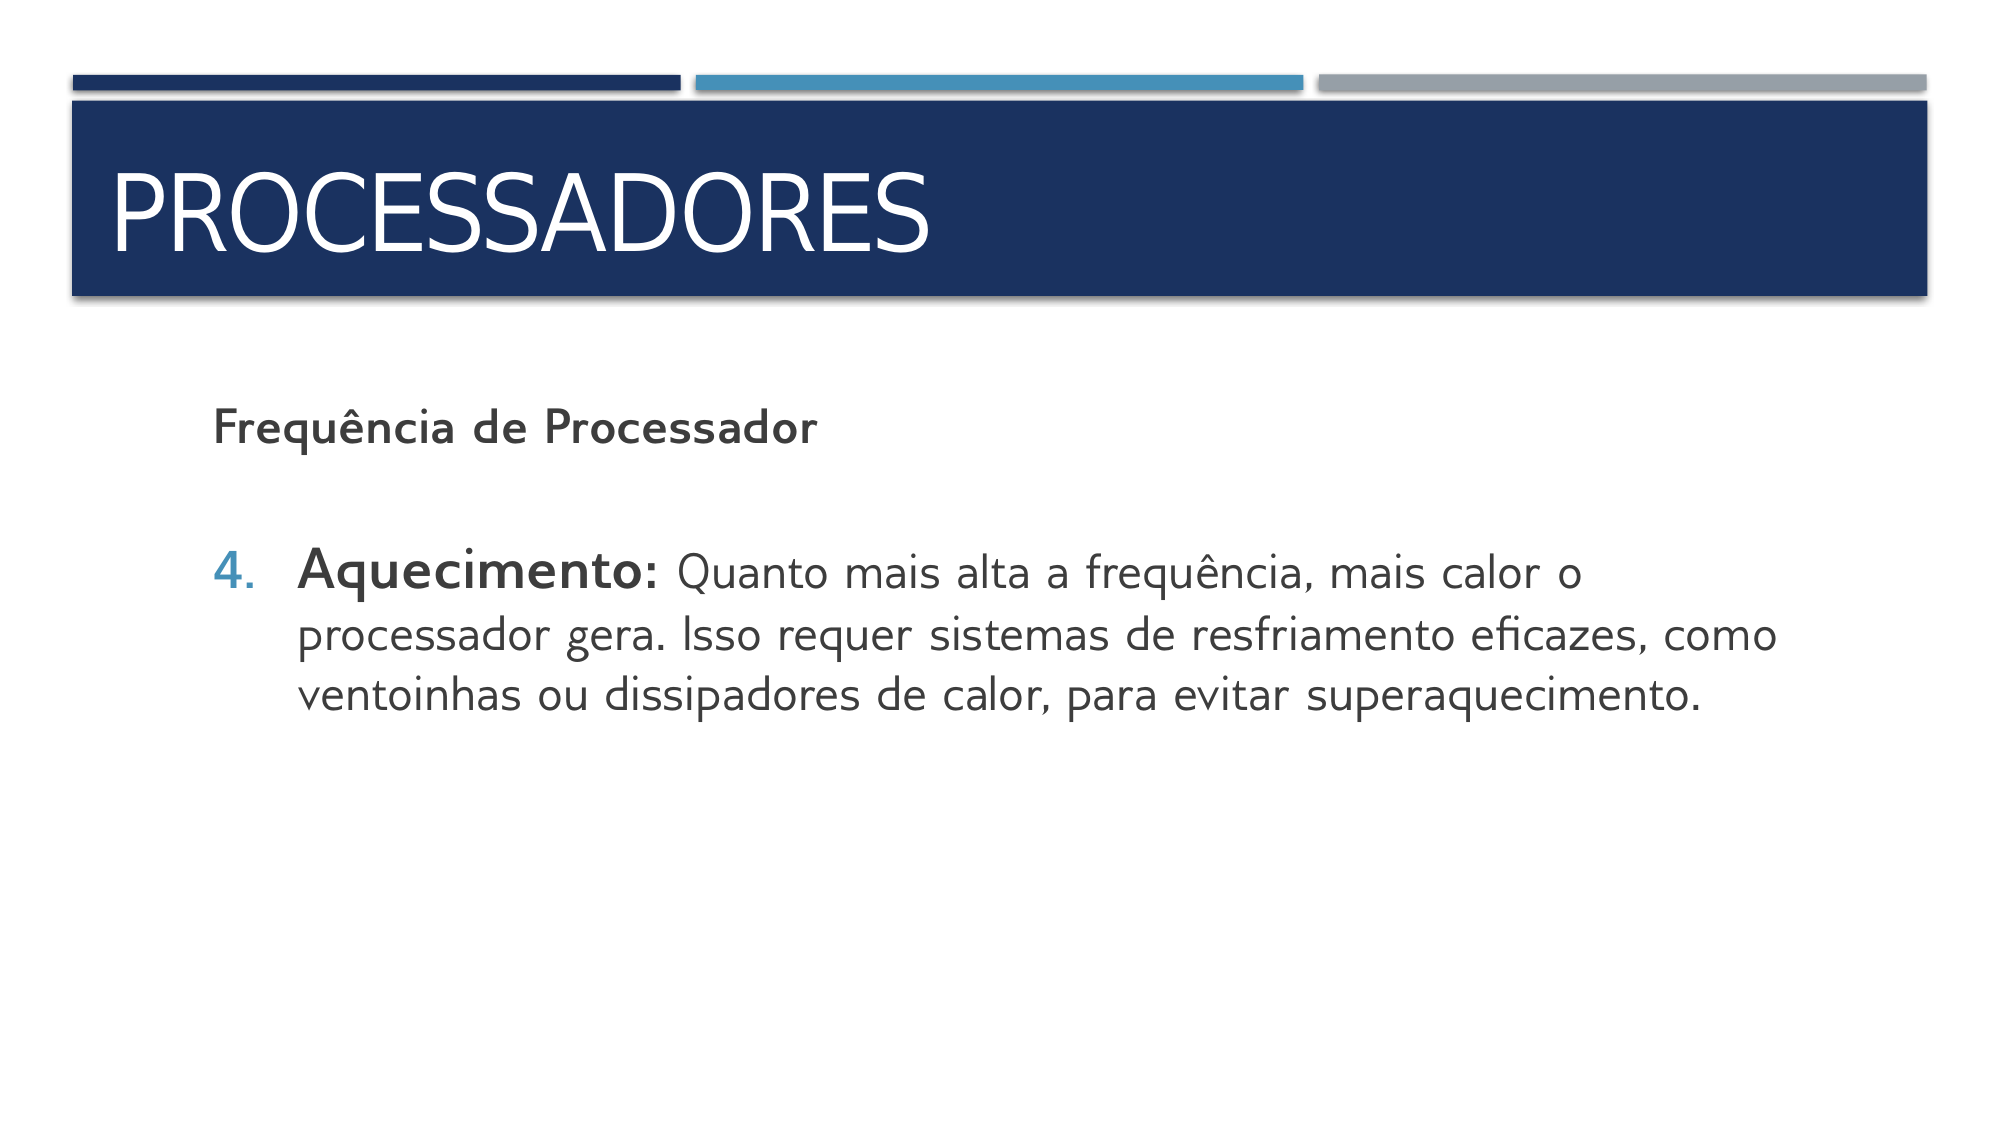

# processadores
Frequência de Processador

Aquecimento: Quanto mais alta a frequência, mais calor o processador gera. Isso requer sistemas de resfriamento eficazes, como ventoinhas ou dissipadores de calor, para evitar superaquecimento.